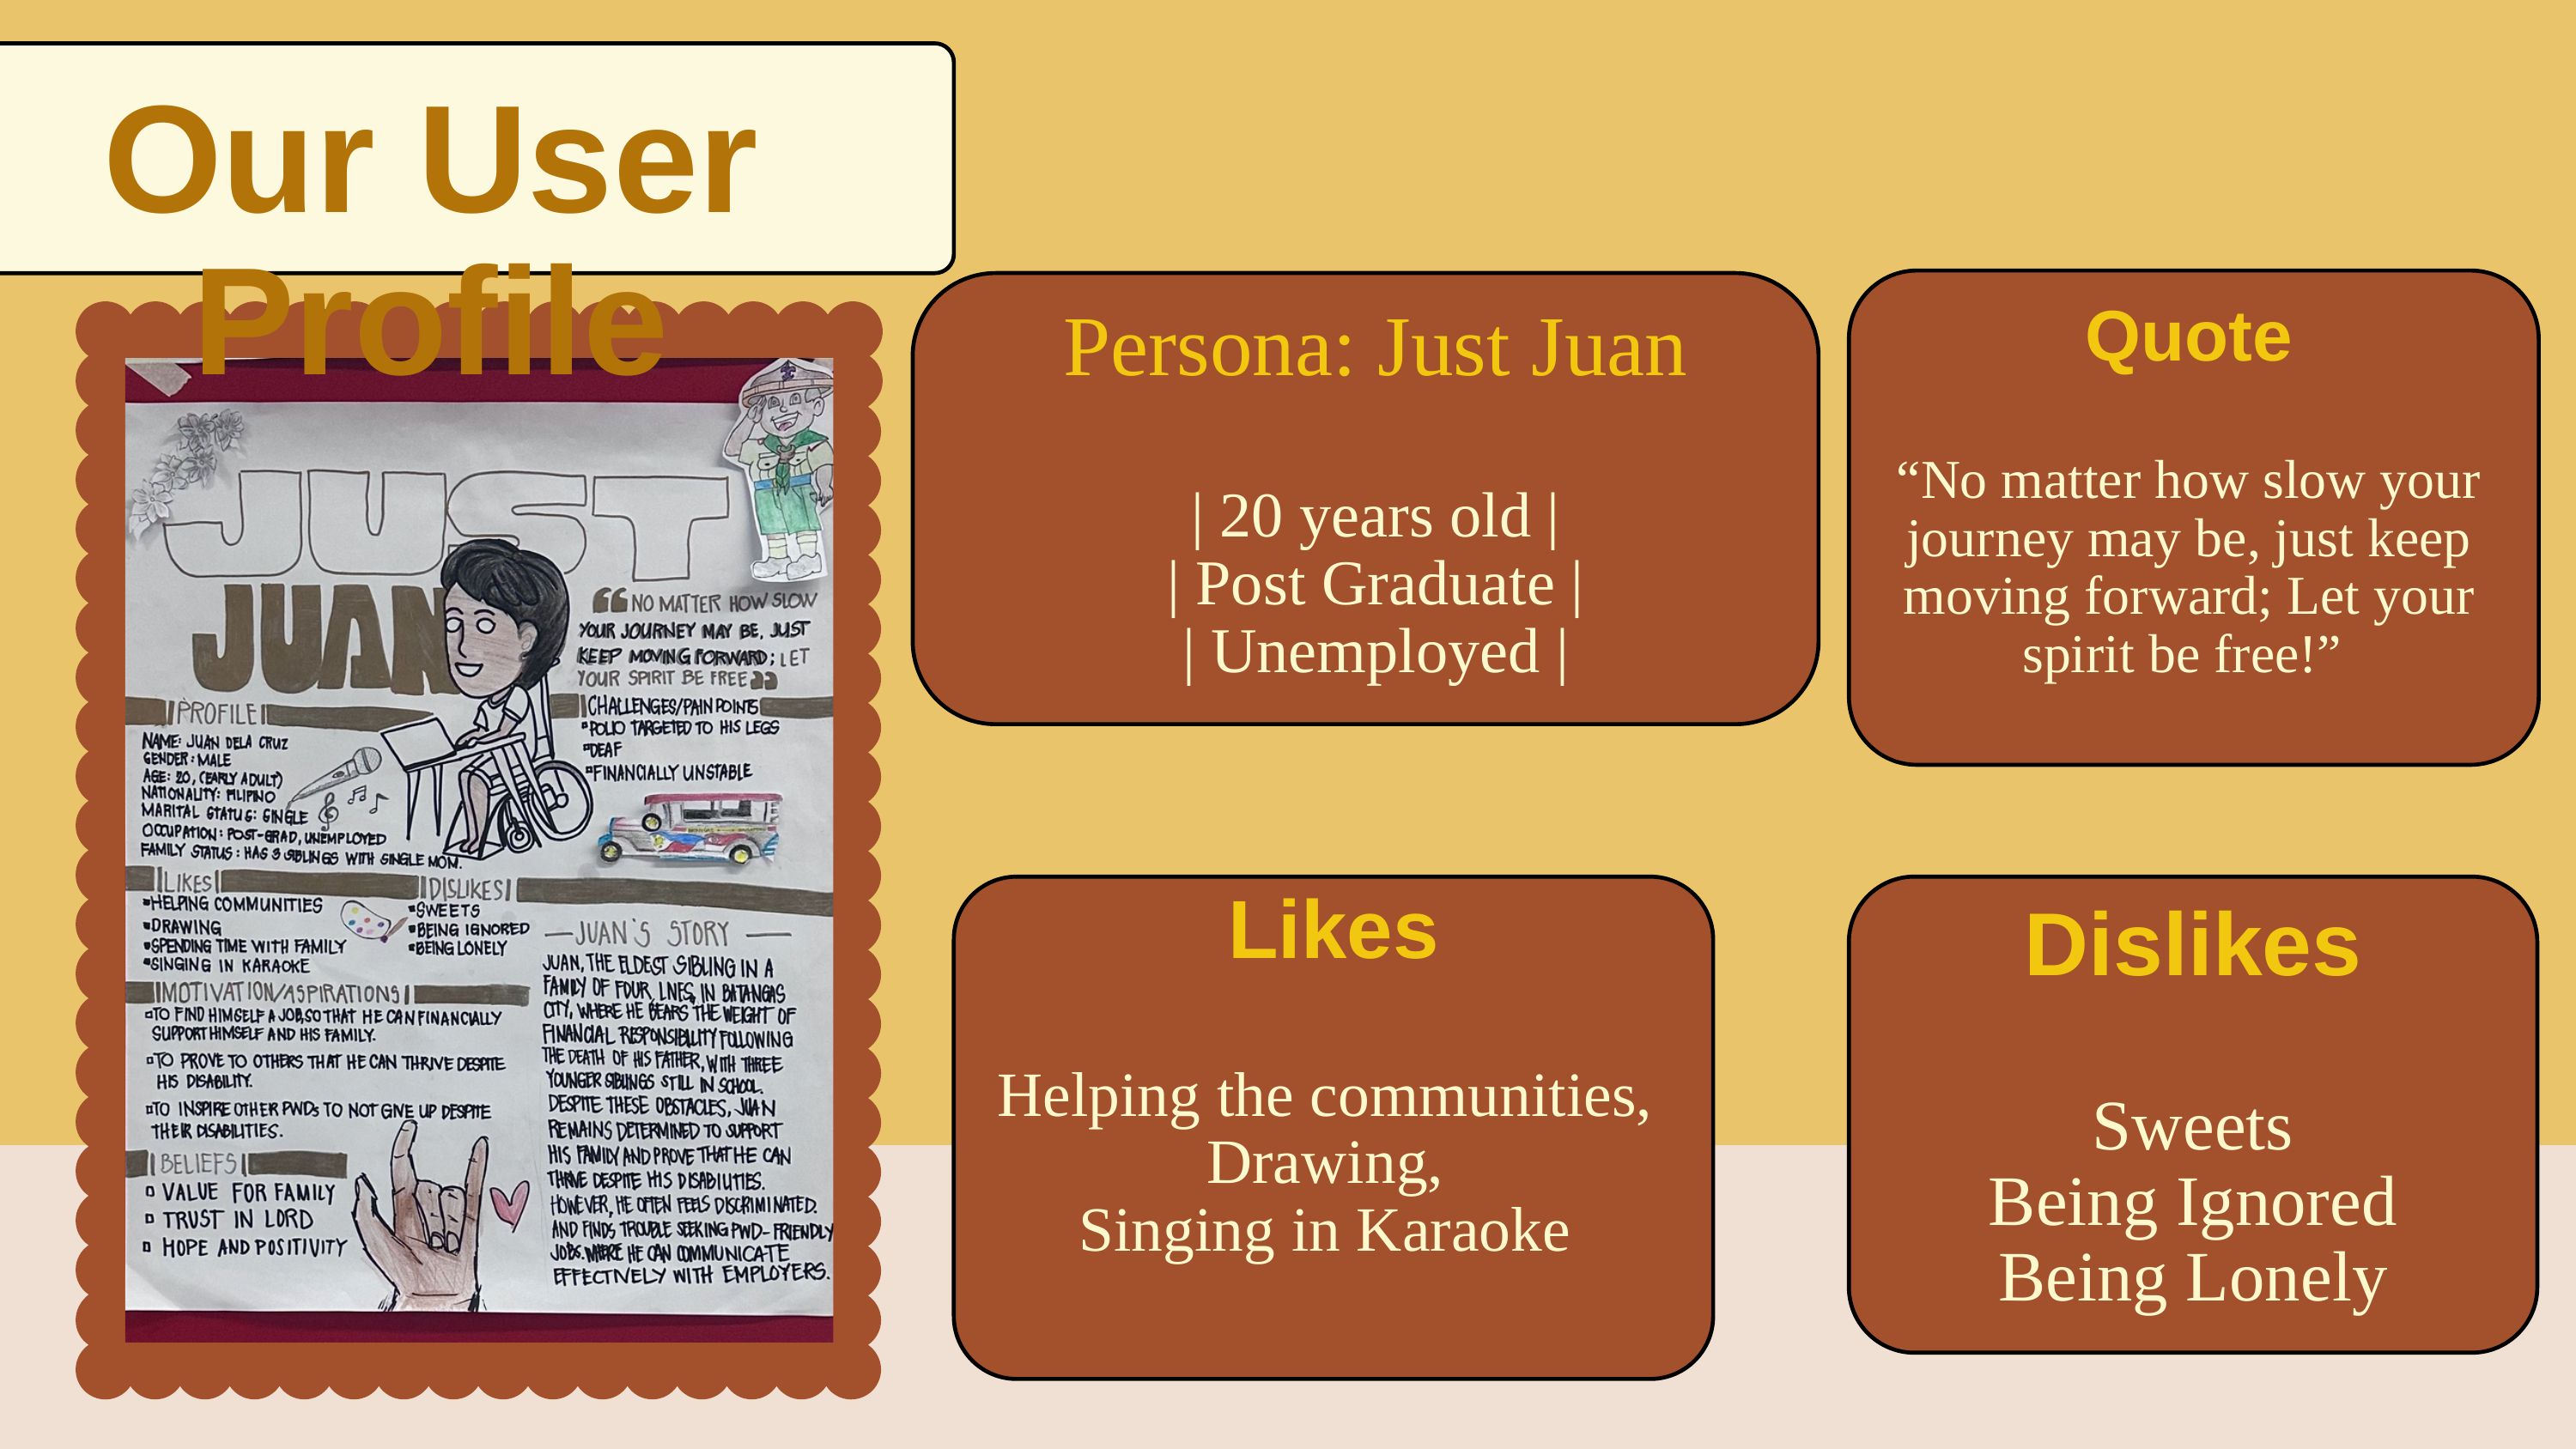

Our User Profile

Quote

“No matter how slow your journey may be, just keep moving forward; Let your spirit be free!”

Persona: Just Juan

| 20 years old |
| Post Graduate |
| Unemployed |

Likes

Helping the communities,
Drawing,
Singing in Karaoke

Dislikes

Sweets
Being Ignored
Being Lonely